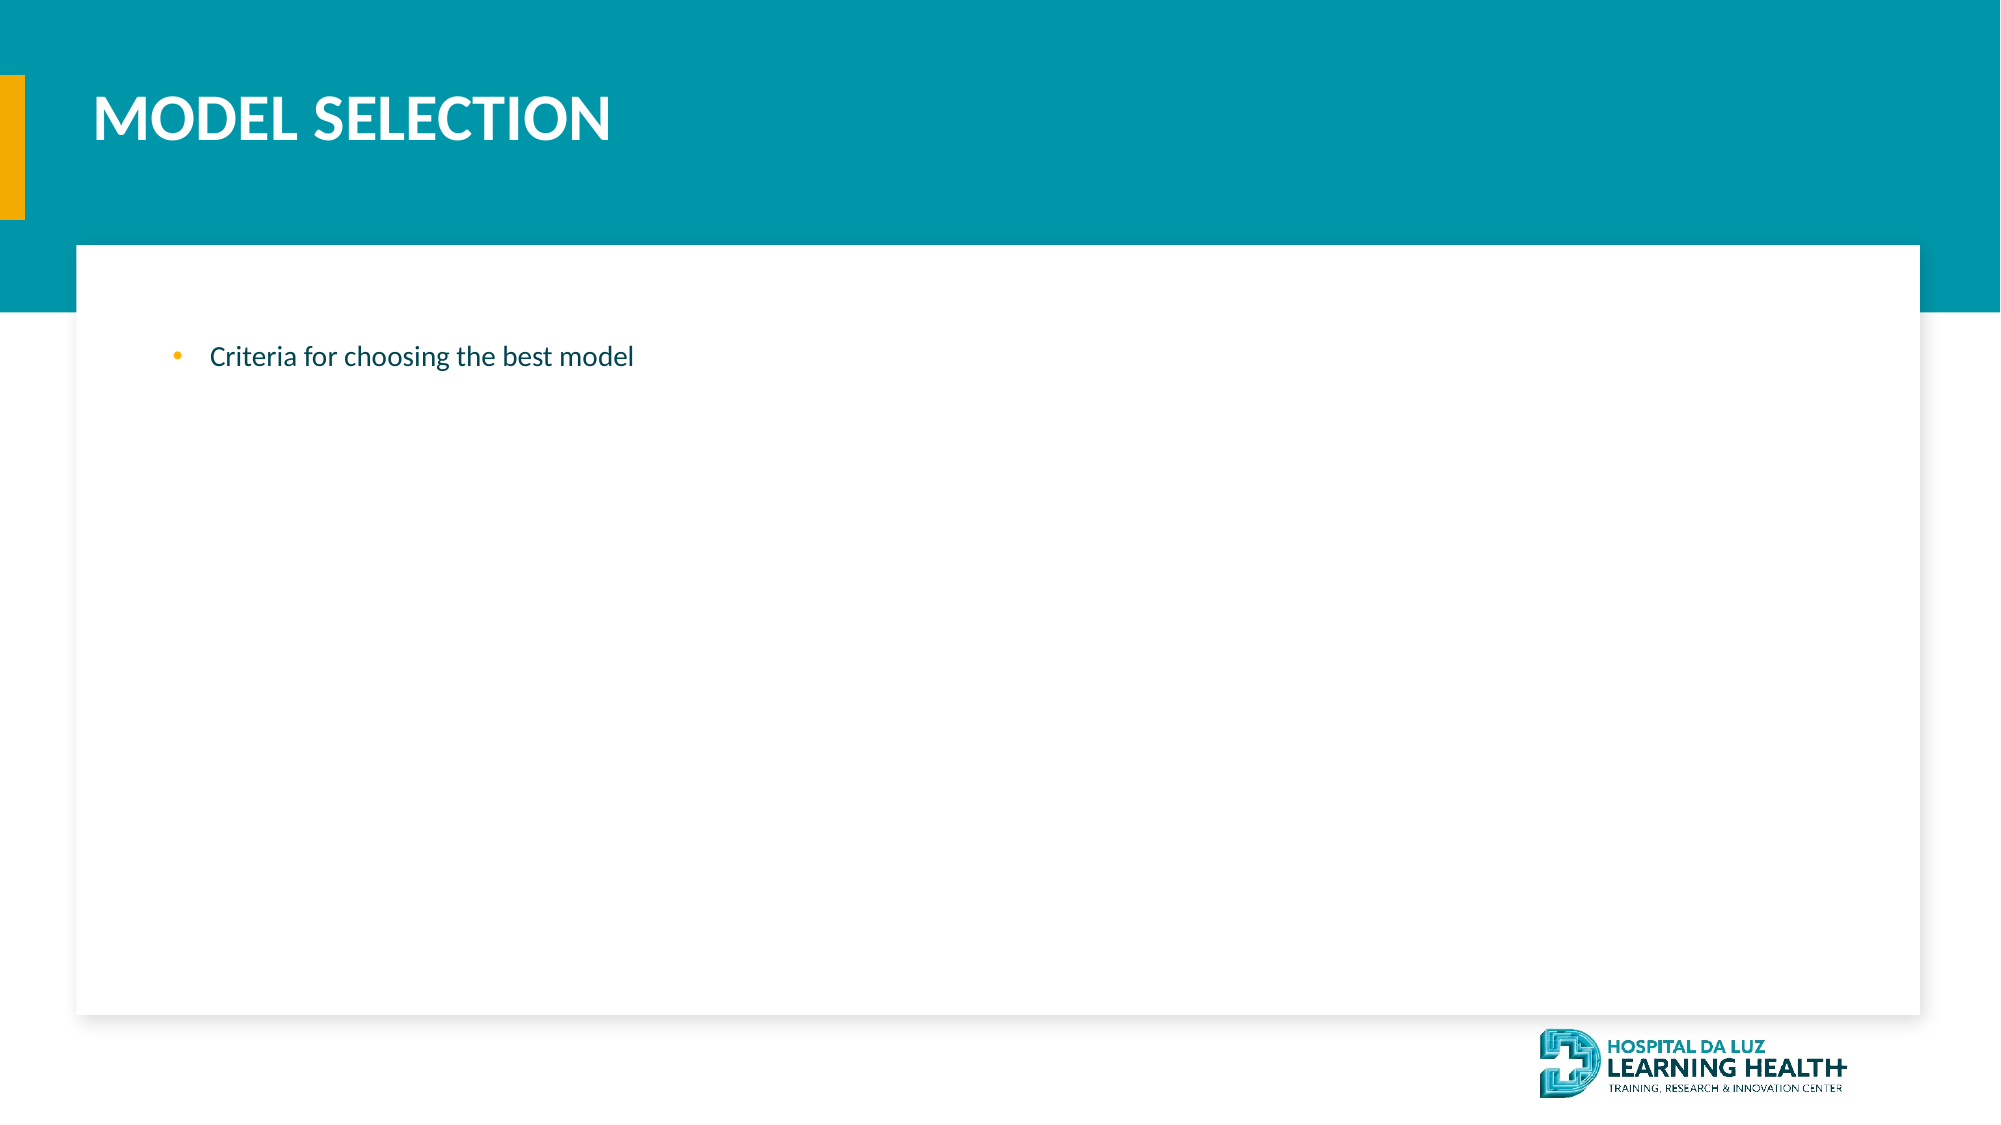

MODEL SELECTION
#
Criteria for choosing the best model